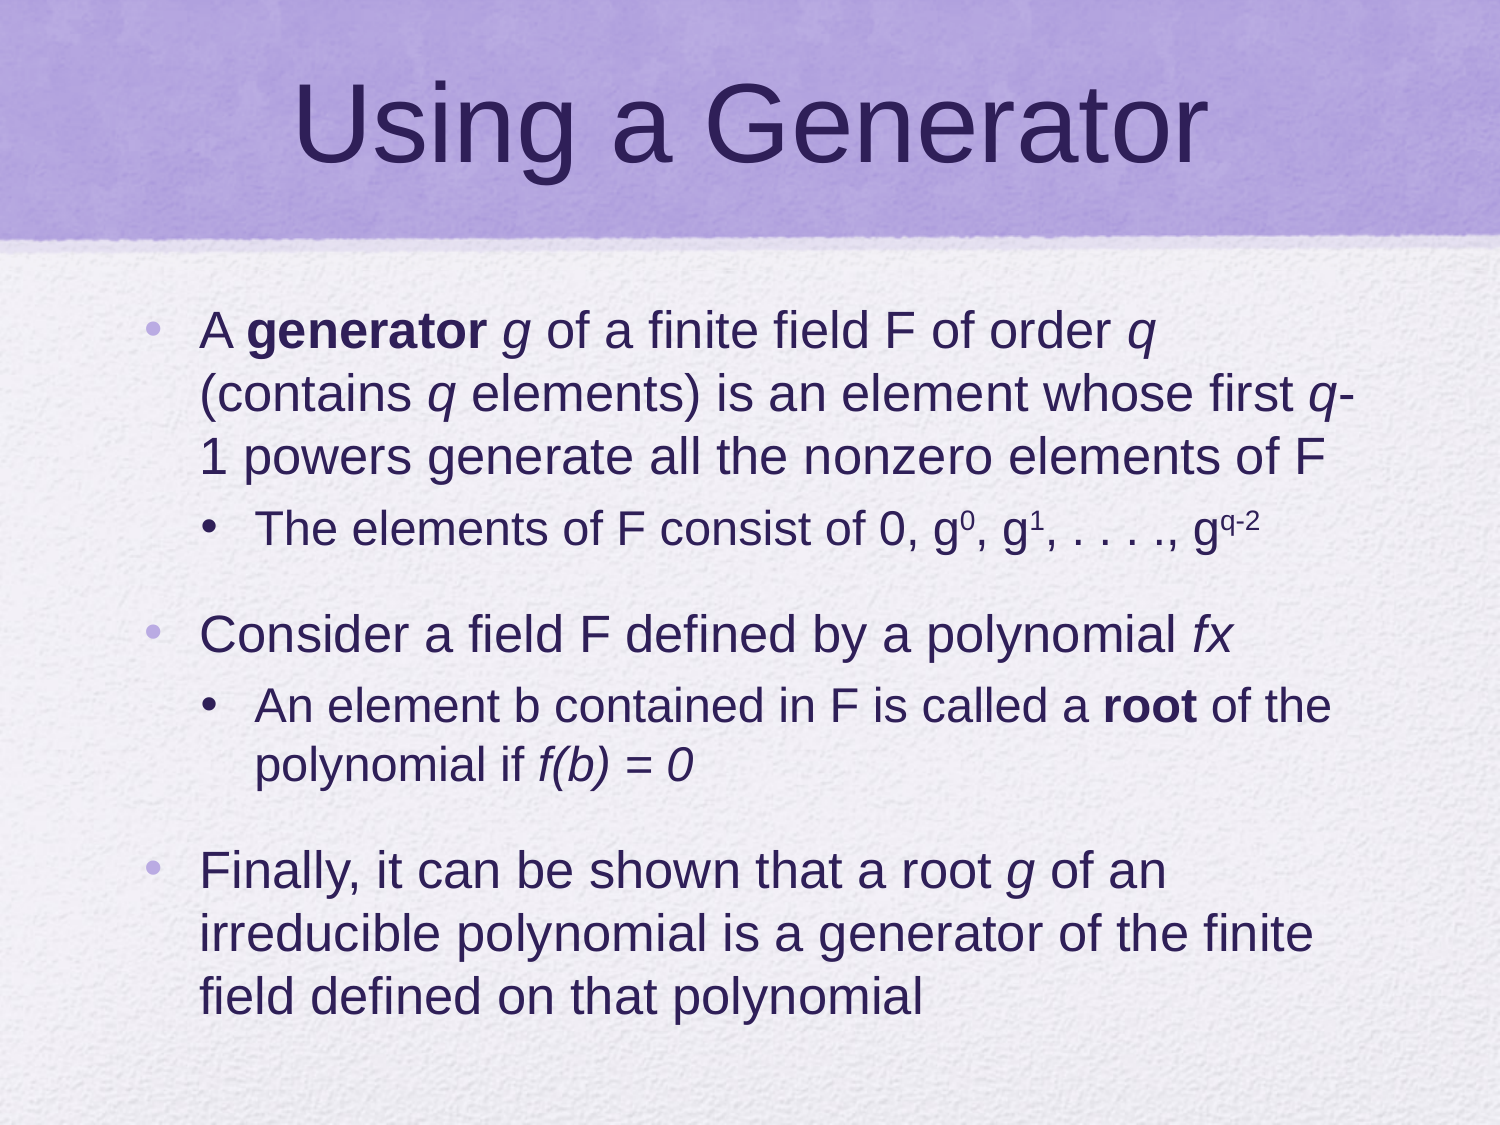

# Using a Generator
A generator g of a finite field F of order q (contains q elements) is an element whose first q-1 powers generate all the nonzero elements of F
The elements of F consist of 0, g0, g1, . . . ., gq-2
Consider a field F defined by a polynomial fx
An element b contained in F is called a root of the polynomial if f(b) = 0
Finally, it can be shown that a root g of an irreducible polynomial is a generator of the finite field defined on that polynomial